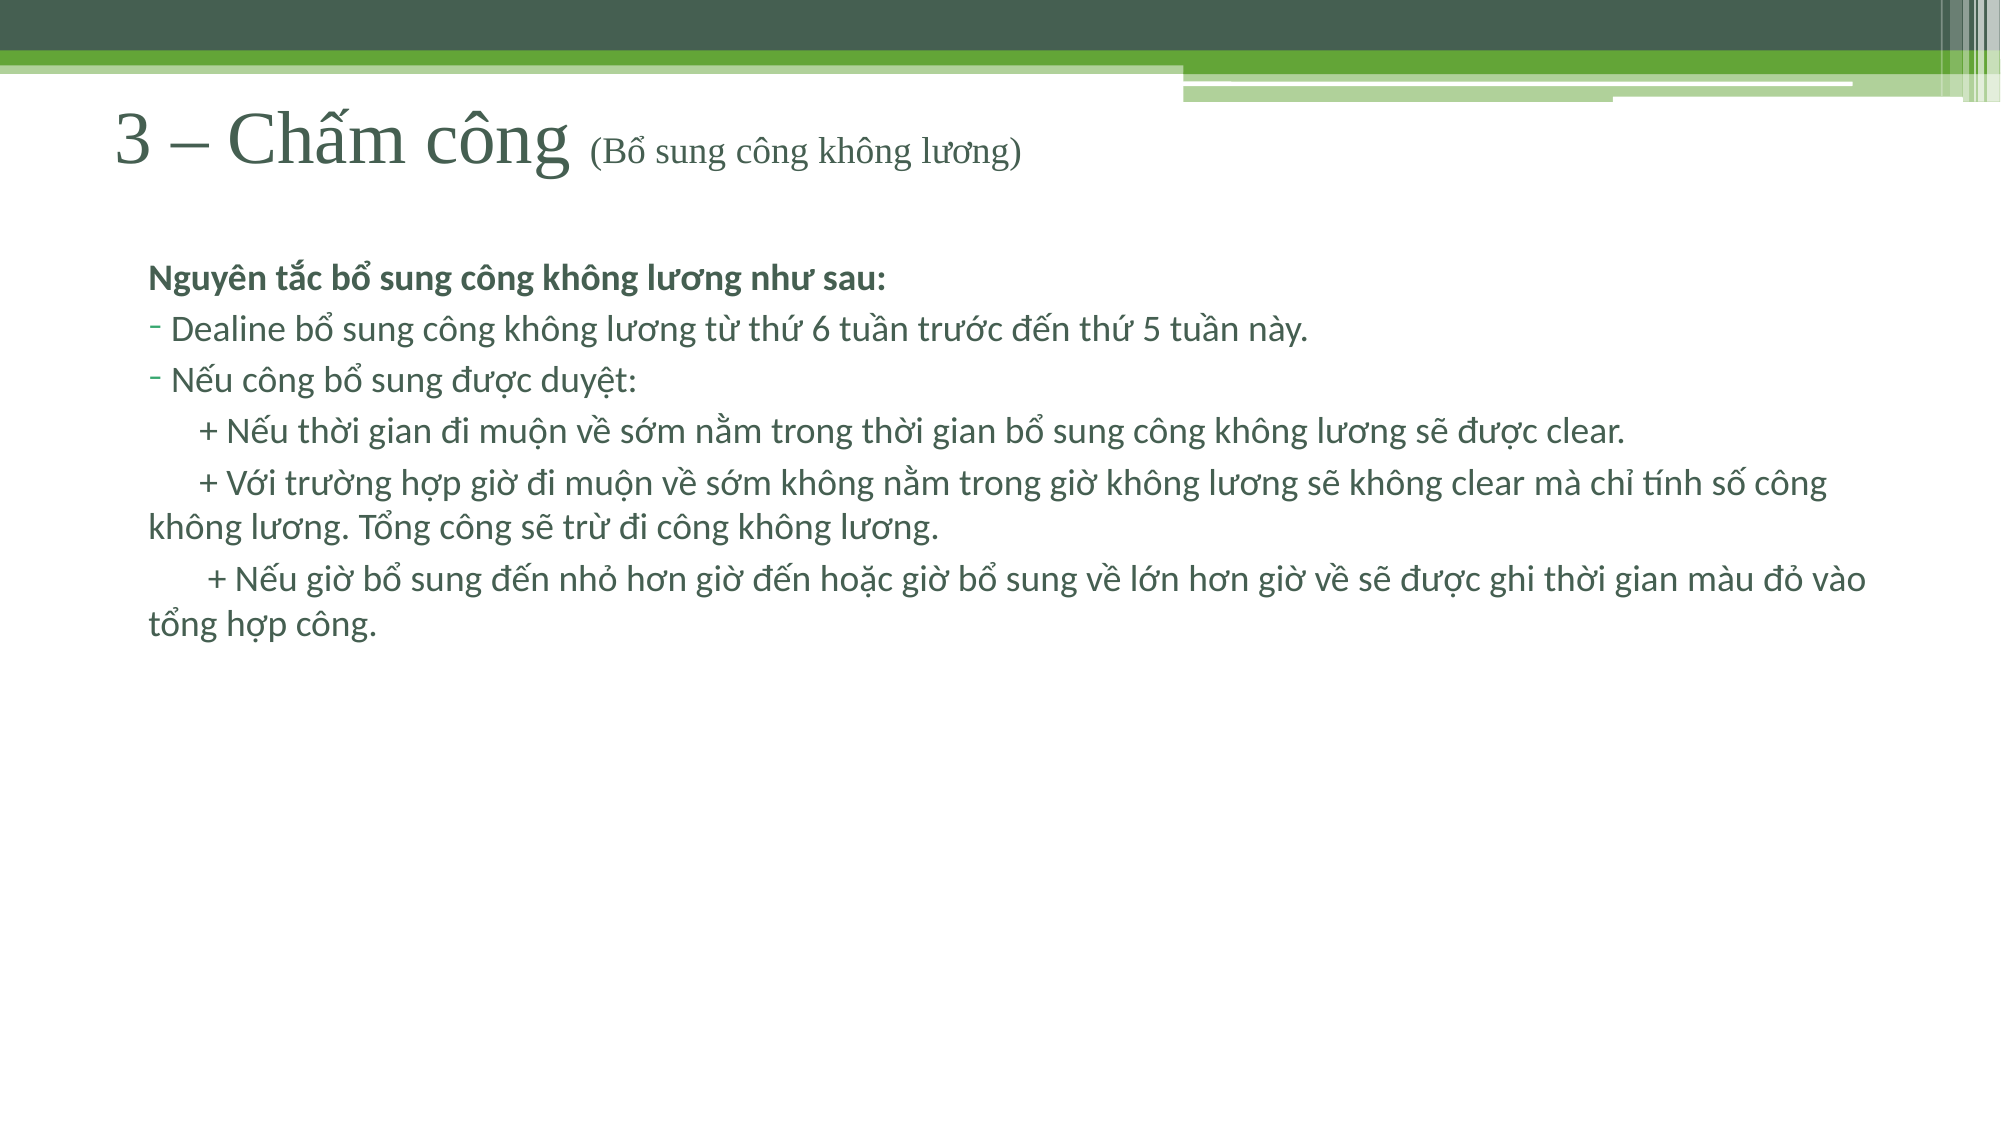

# 3 – Chấm công (Bổ sung công không lương)
Nguyên tắc bổ sung công không lương như sau:
 Dealine bổ sung công không lương từ thứ 6 tuần trước đến thứ 5 tuần này.
 Nếu công bổ sung được duyệt:
      + Nếu thời gian đi muộn về sớm nằm trong thời gian bổ sung công không lương sẽ được clear.
      + Với trường hợp giờ đi muộn về sớm không nằm trong giờ không lương sẽ không clear mà chỉ tính số công không lương. Tổng công sẽ trừ đi công không lương.
       + Nếu giờ bổ sung đến nhỏ hơn giờ đến hoặc giờ bổ sung về lớn hơn giờ về sẽ được ghi thời gian màu đỏ vào tổng hợp công.